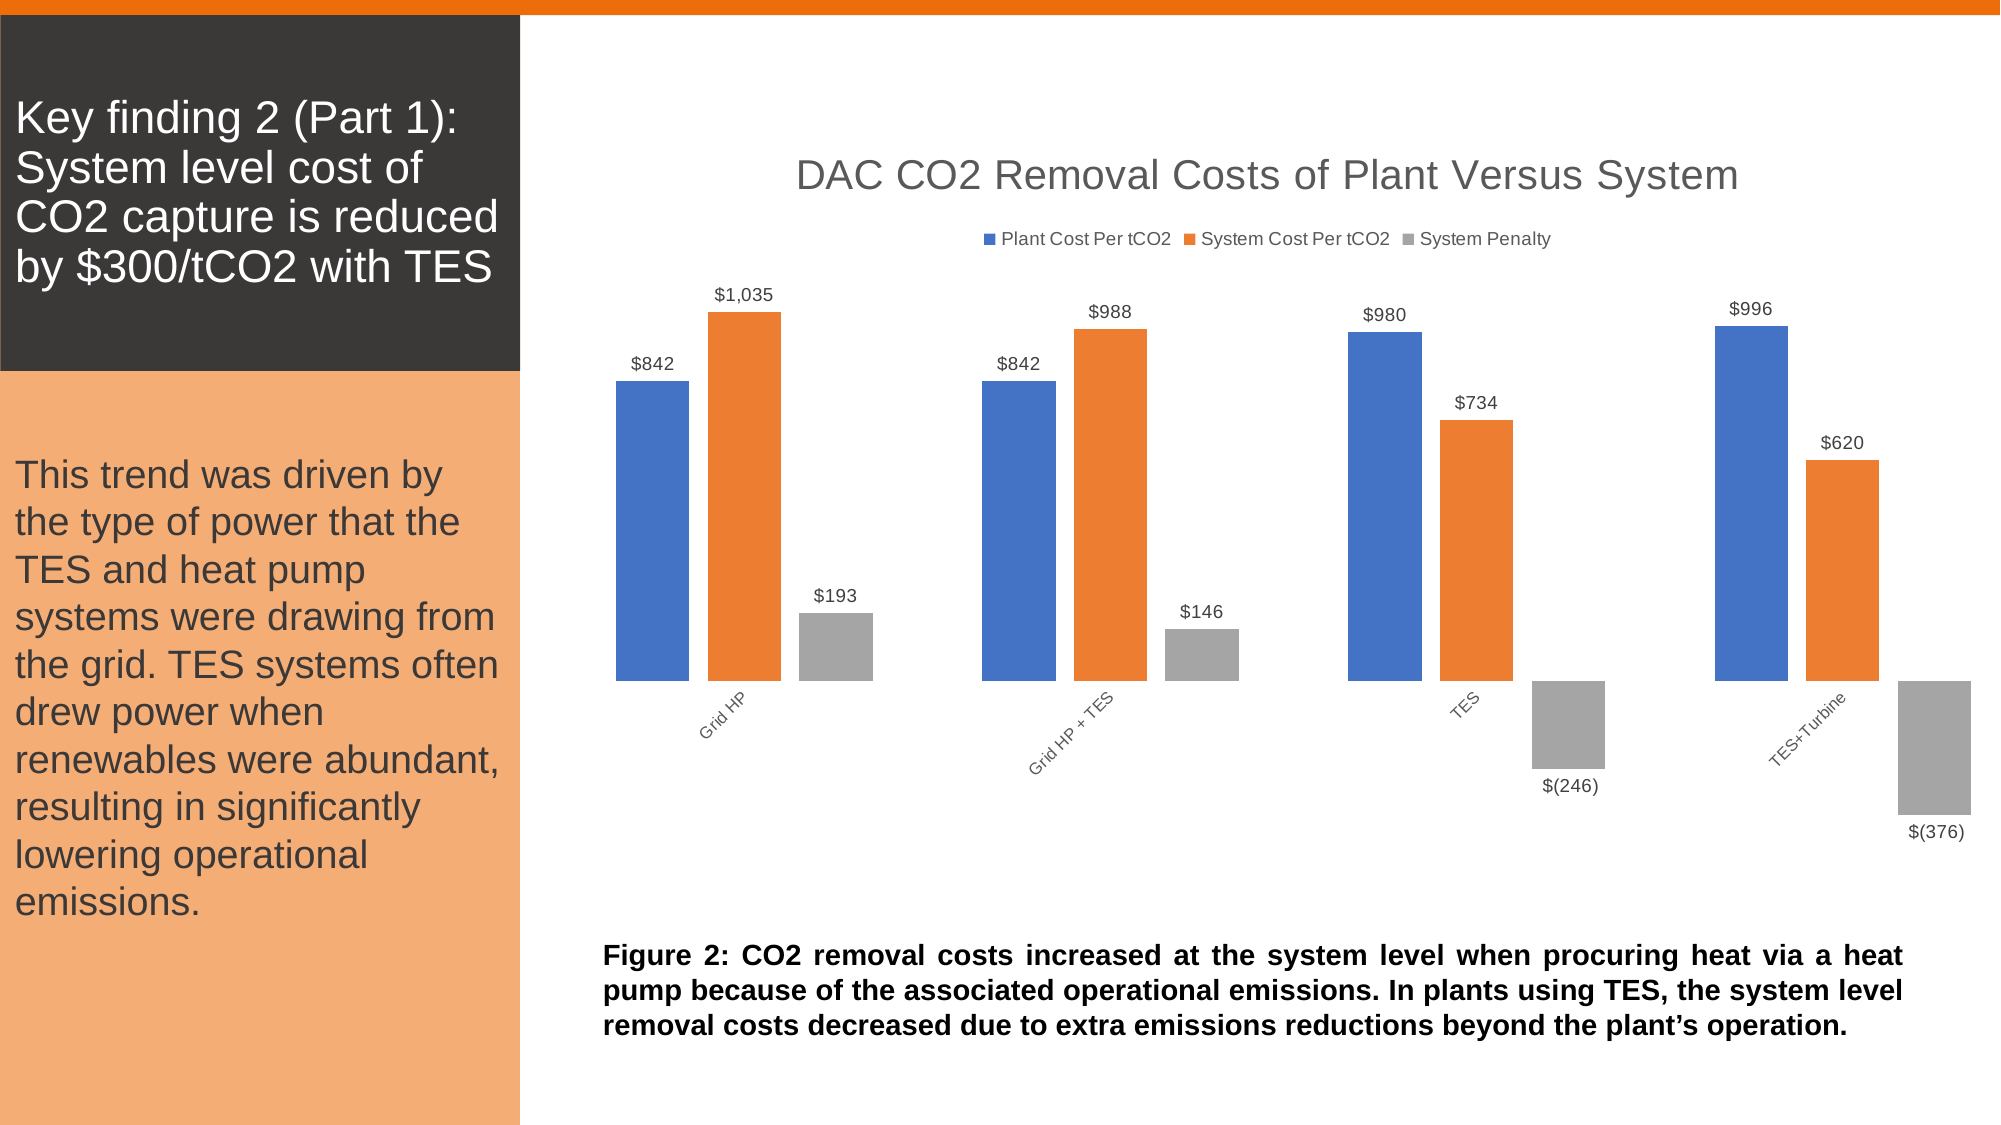

This trend was driven by the type of power that the TES and heat pump systems were drawing from the grid. TES systems often drew power when renewables were abundant, resulting in significantly lowering operational emissions.
Key finding 2 (Part 1): System level cost of CO2 capture is reduced by $300/tCO2 with TES

### Chart: DAC CO2 Removal Costs of Plant Versus System

| Category | Plant Cost Per tCO2 | System Cost Per tCO2 | System Penalty |
|---|---|---|---|
| Grid HP | 842.0 | 1035.0 | 193.0 |
| Grid HP + TES | 842.0 | 988.0 | 146.0 |
| TES | 980.0 | 734.0 | -246.0 |
| TES+Turbine | 996.0 | 620.0 | -376.0 |
Figure 2: CO2 removal costs increased at the system level when procuring heat via a heat pump because of the associated operational emissions. In plants using TES, the system level removal costs decreased due to extra emissions reductions beyond the plant’s operation.
16